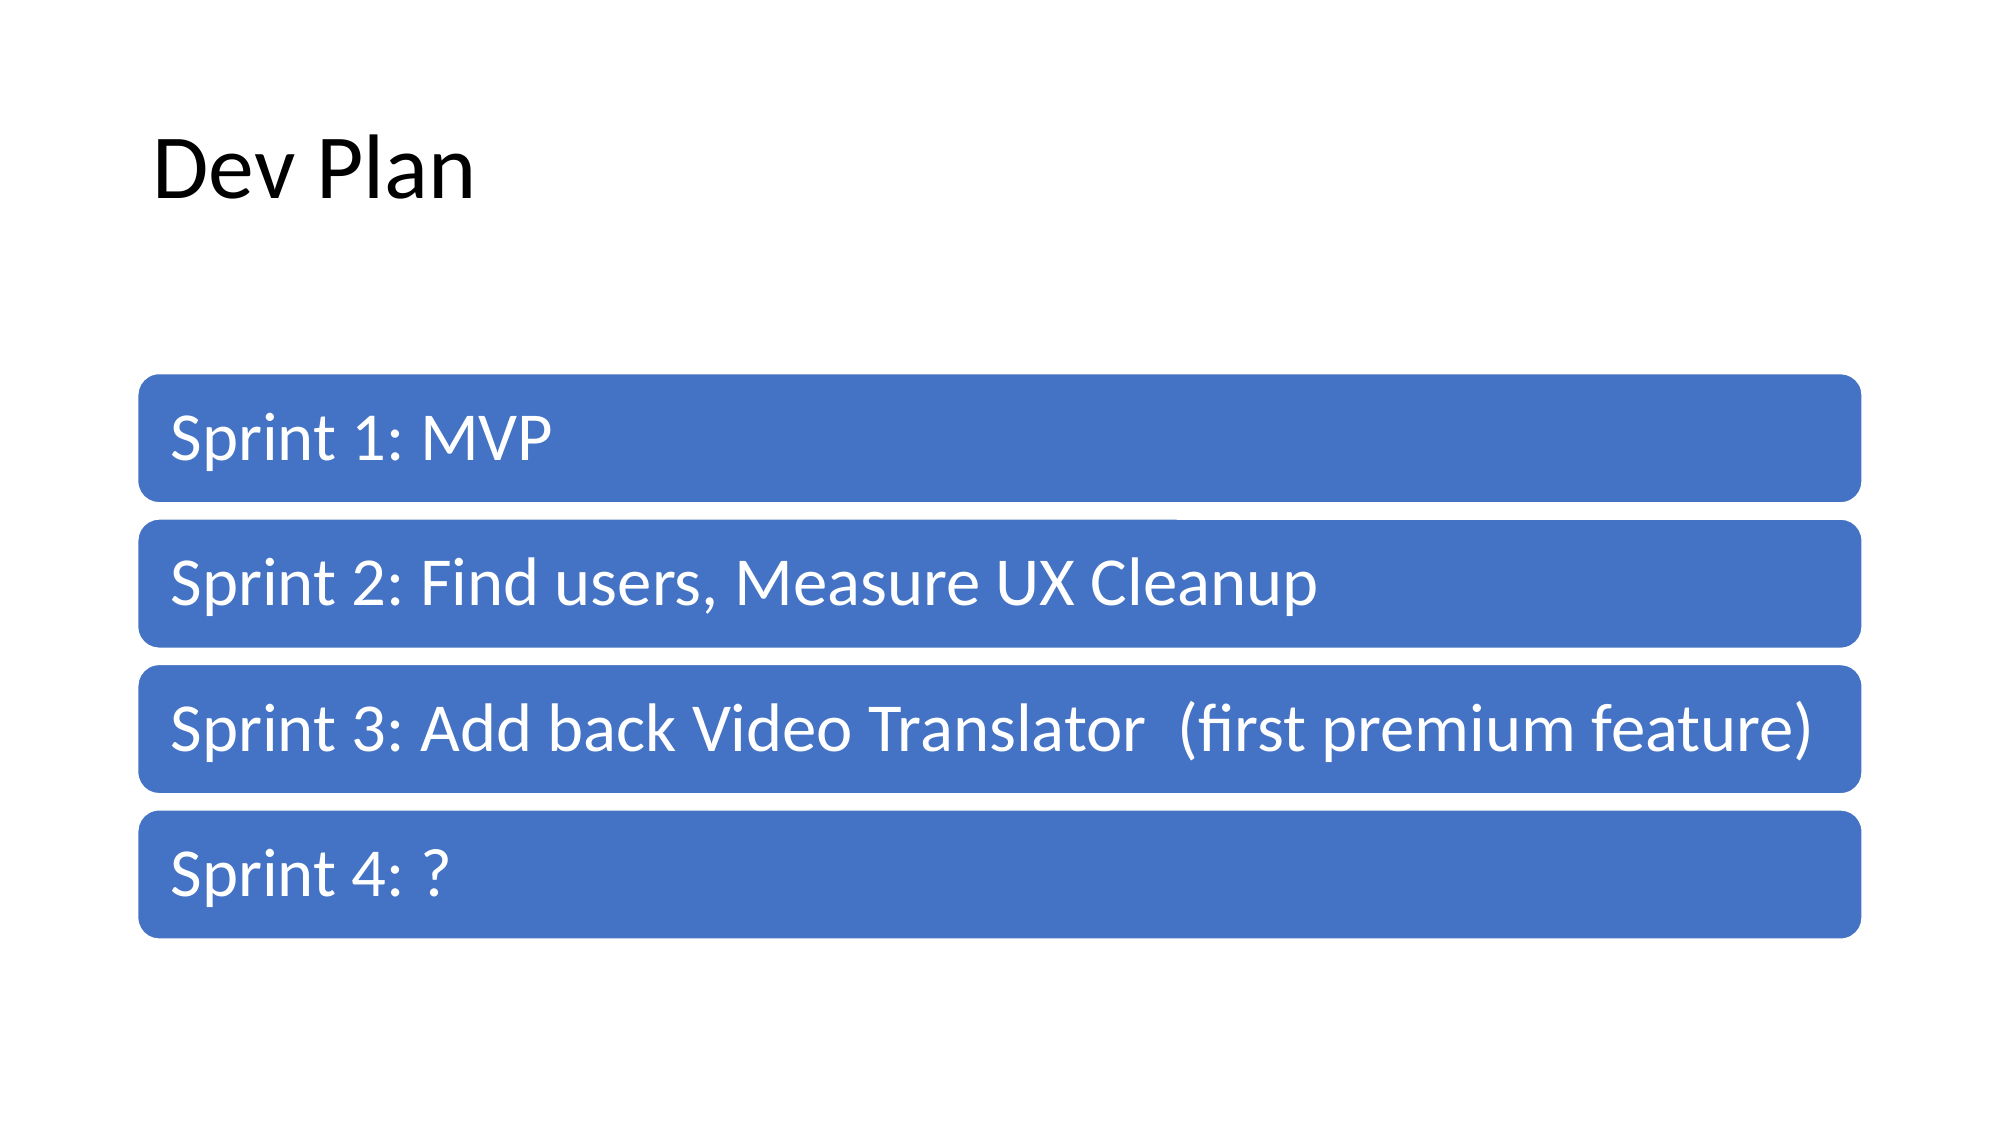

# Dev Plan
Sprint 1: MVP
Sprint 2: Find users, Measure UX Cleanup
Sprint 3: Add back Video Translator  (first premium feature)
Sprint 4: ?